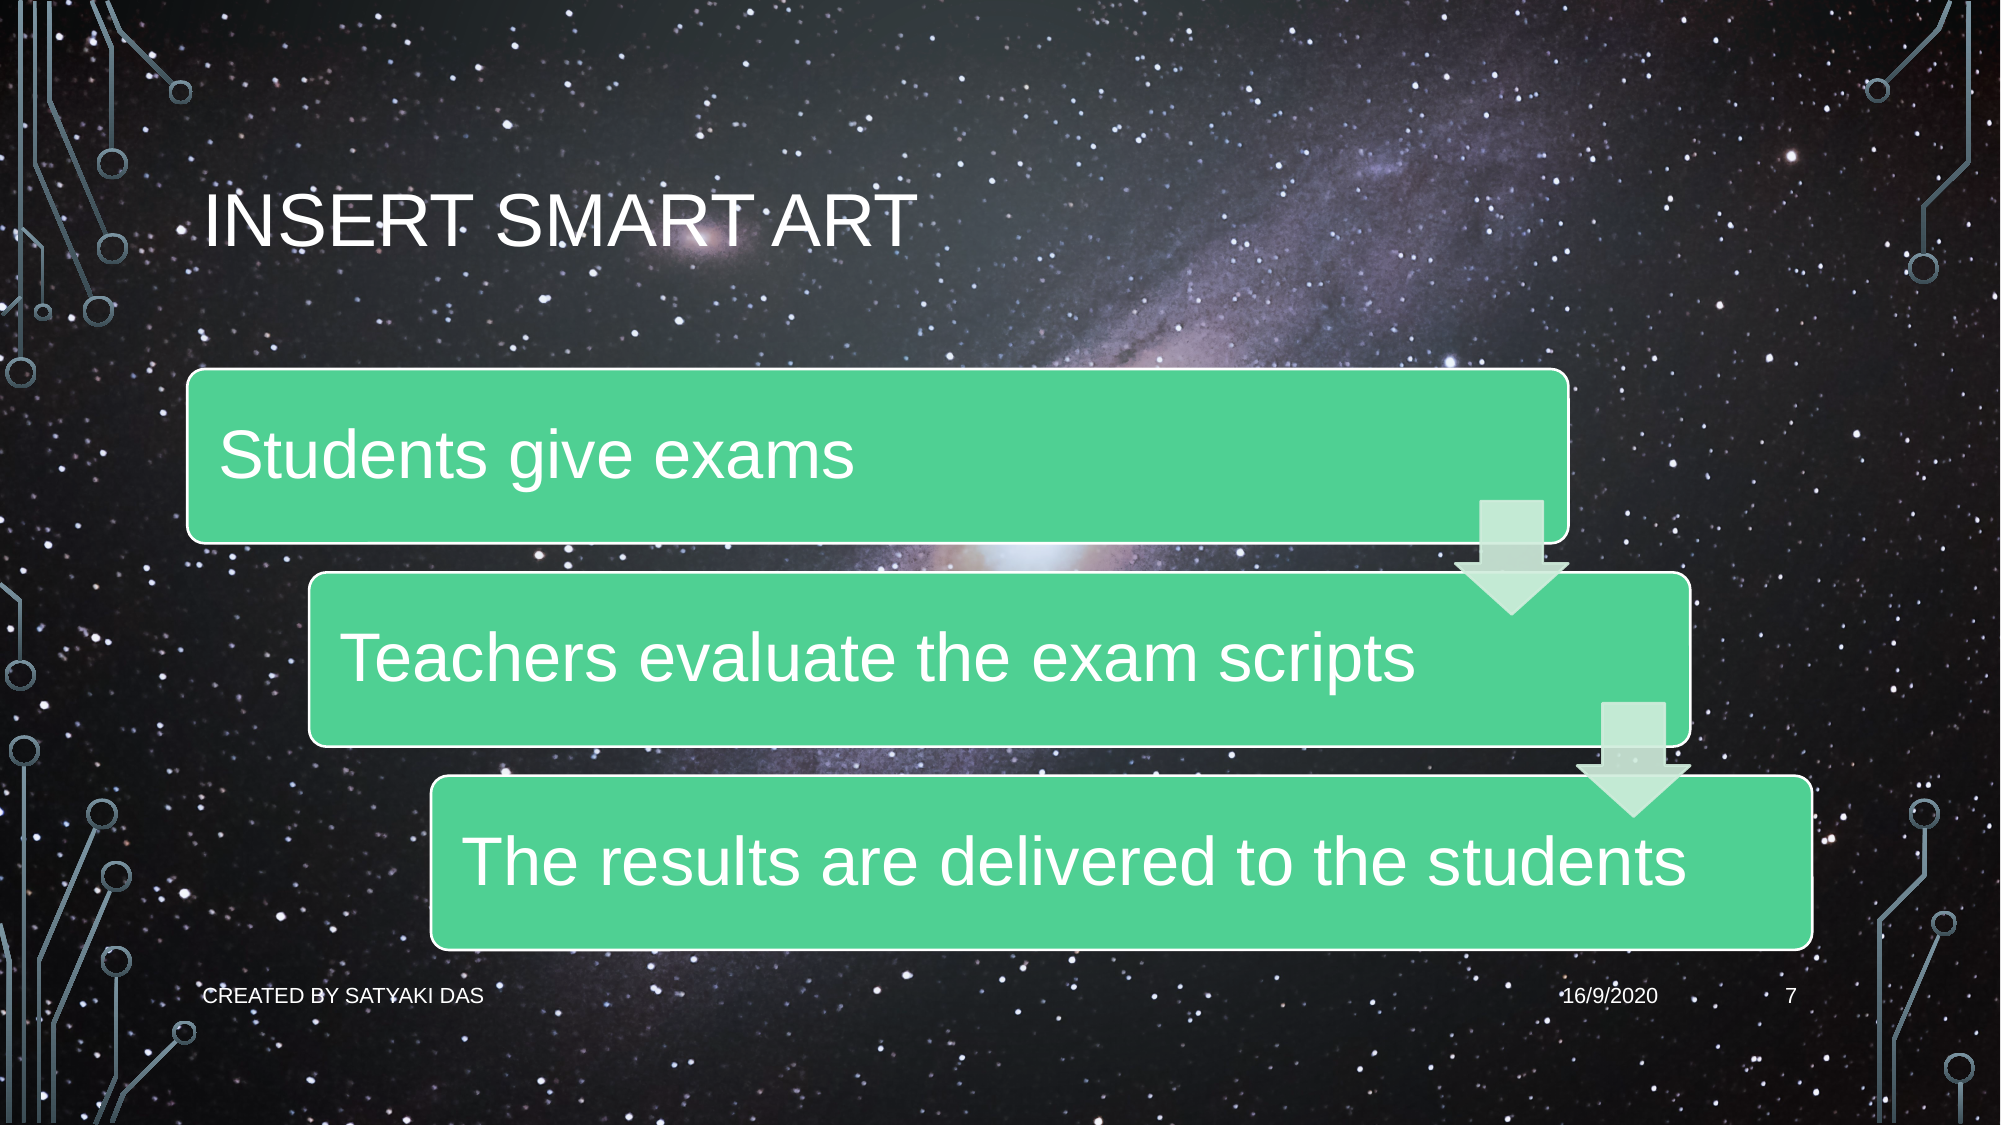

# INSERT SMART ART
Students give exams
Teachers evaluate the exam scripts
The results are delivered to the students

7
Created by Satyaki Das
16/9/2020